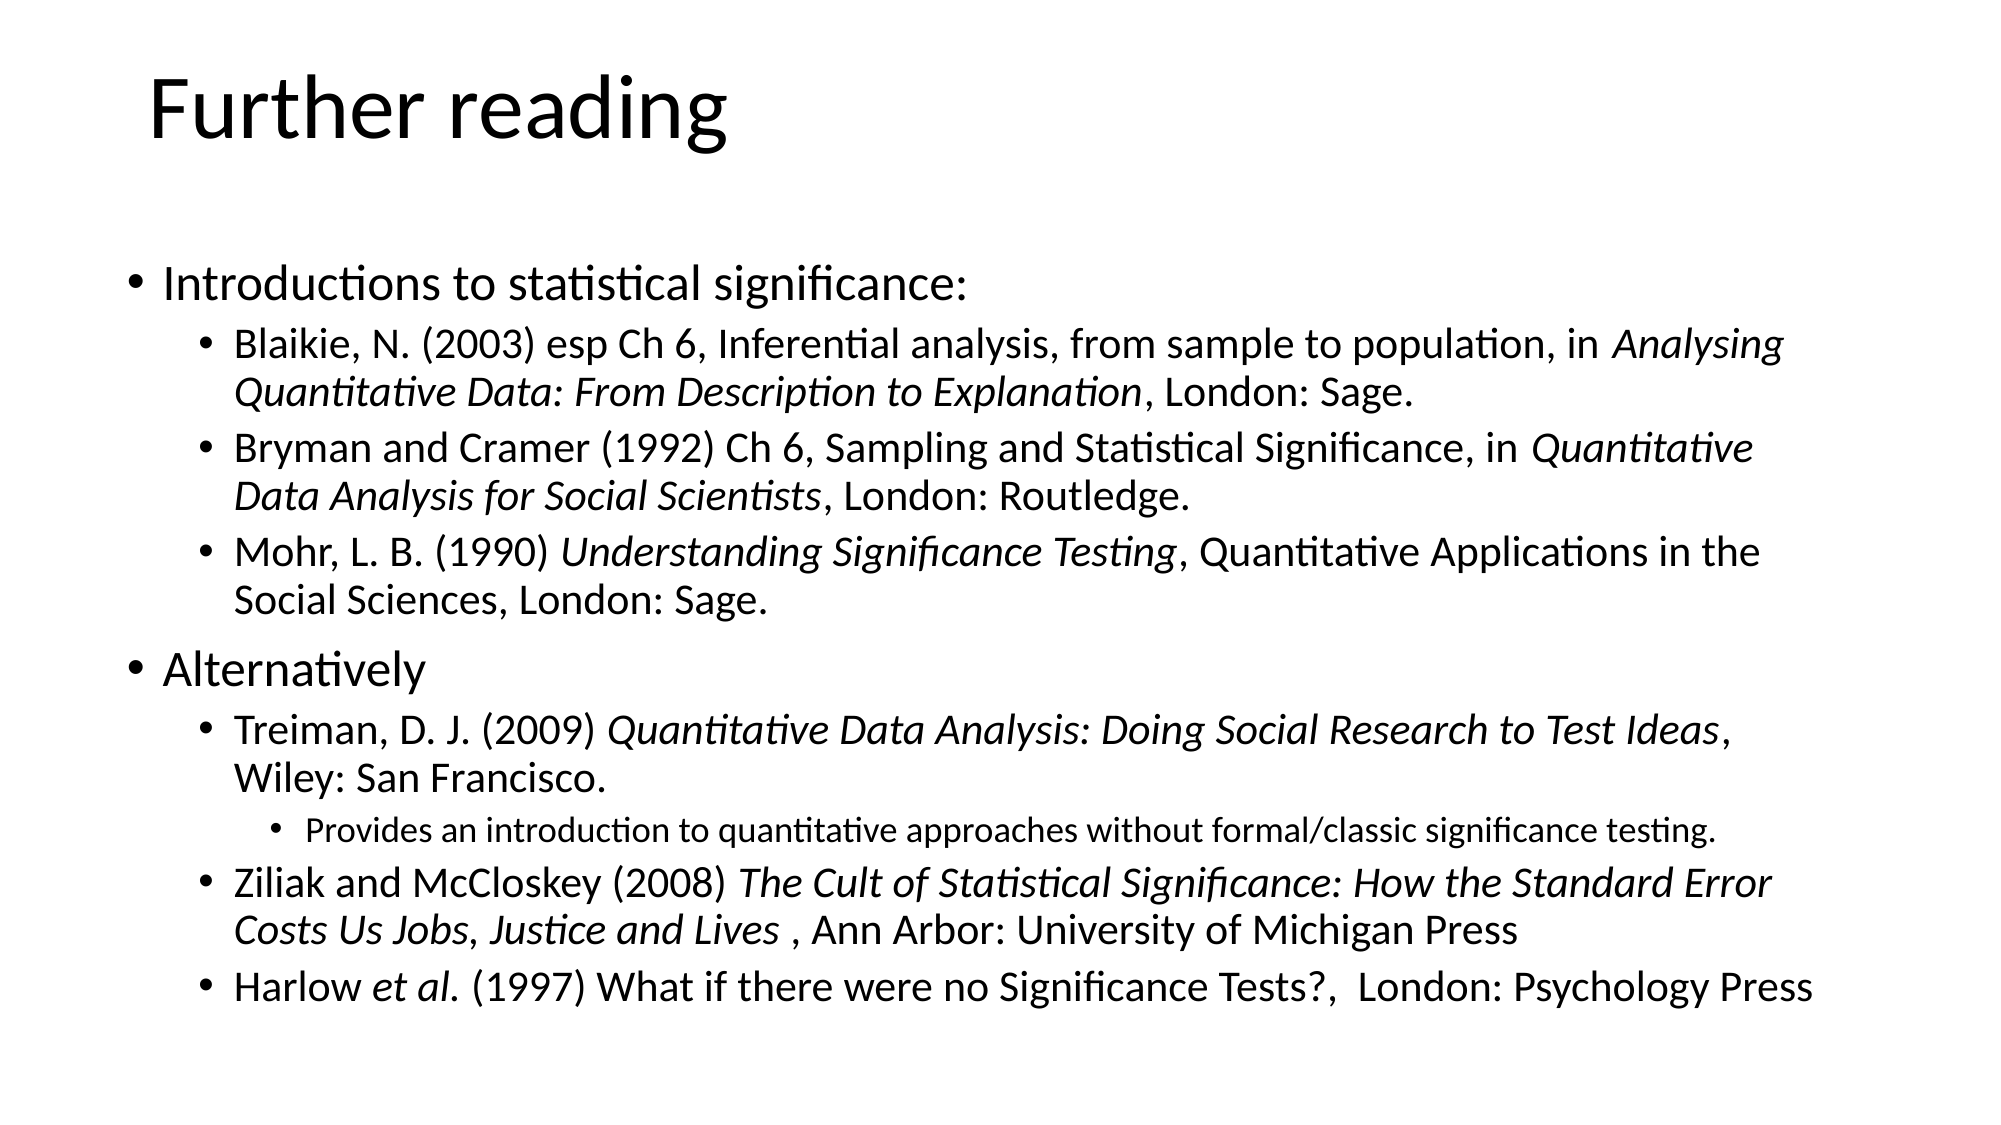

# Further reading
Introductions to statistical significance:
Blaikie, N. (2003) esp Ch 6, Inferential analysis, from sample to population, in Analysing Quantitative Data: From Description to Explanation, London: Sage.
Bryman and Cramer (1992) Ch 6, Sampling and Statistical Significance, in Quantitative Data Analysis for Social Scientists, London: Routledge.
Mohr, L. B. (1990) Understanding Significance Testing, Quantitative Applications in the Social Sciences, London: Sage.
Alternatively
Treiman, D. J. (2009) Quantitative Data Analysis: Doing Social Research to Test Ideas, Wiley: San Francisco.
Provides an introduction to quantitative approaches without formal/classic significance testing.
Ziliak and McCloskey (2008) The Cult of Statistical Significance: How the Standard Error Costs Us Jobs, Justice and Lives , Ann Arbor: University of Michigan Press
Harlow et al. (1997) What if there were no Significance Tests?,  London: Psychology Press